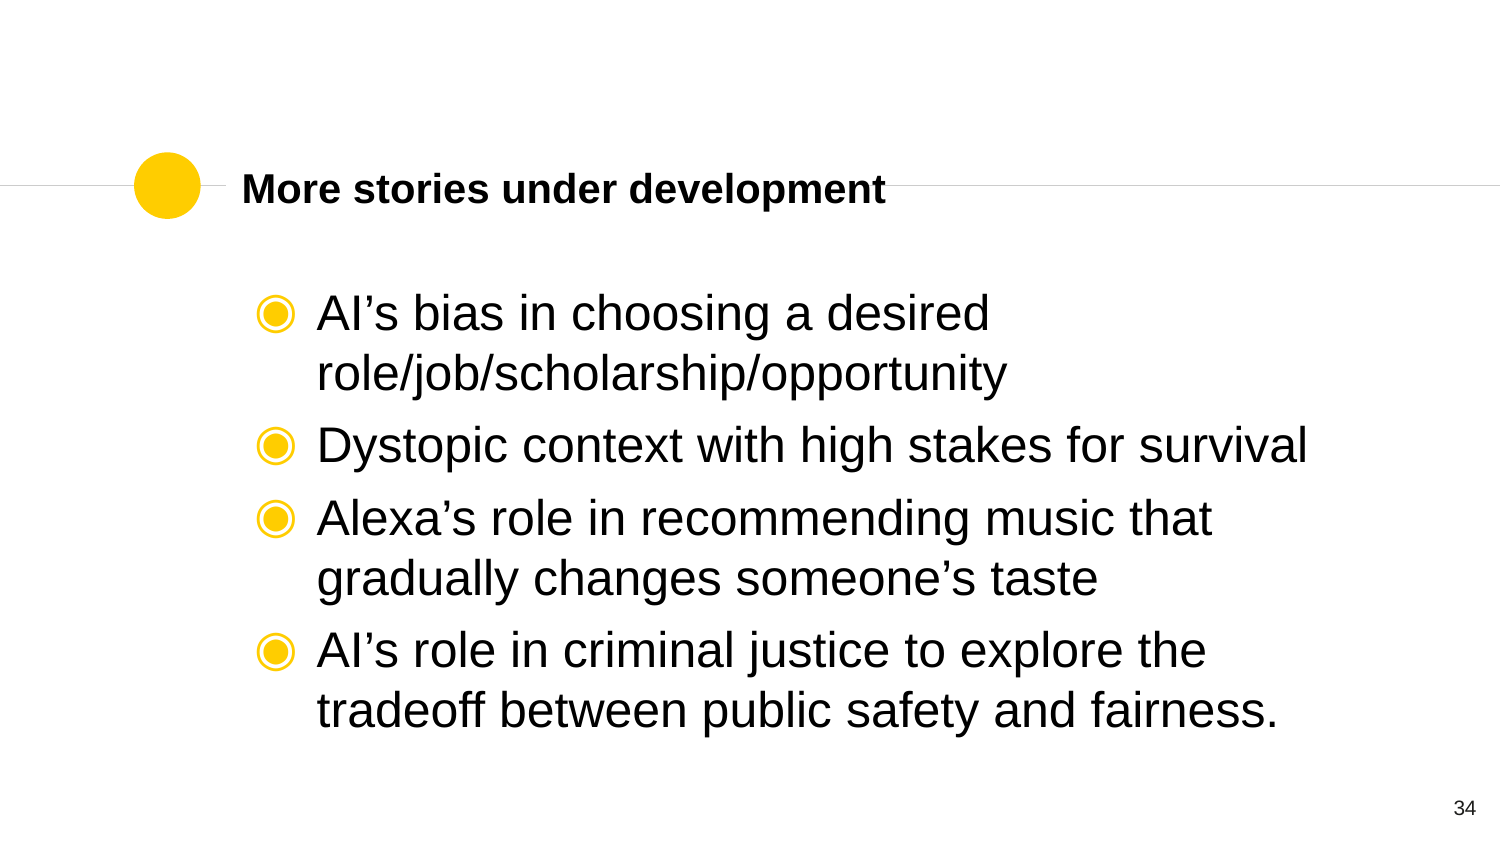

# More stories under development
AI’s bias in choosing a desired role/job/scholarship/opportunity
Dystopic context with high stakes for survival
Alexa’s role in recommending music that gradually changes someone’s taste
AI’s role in criminal justice to explore the tradeoff between public safety and fairness.
34